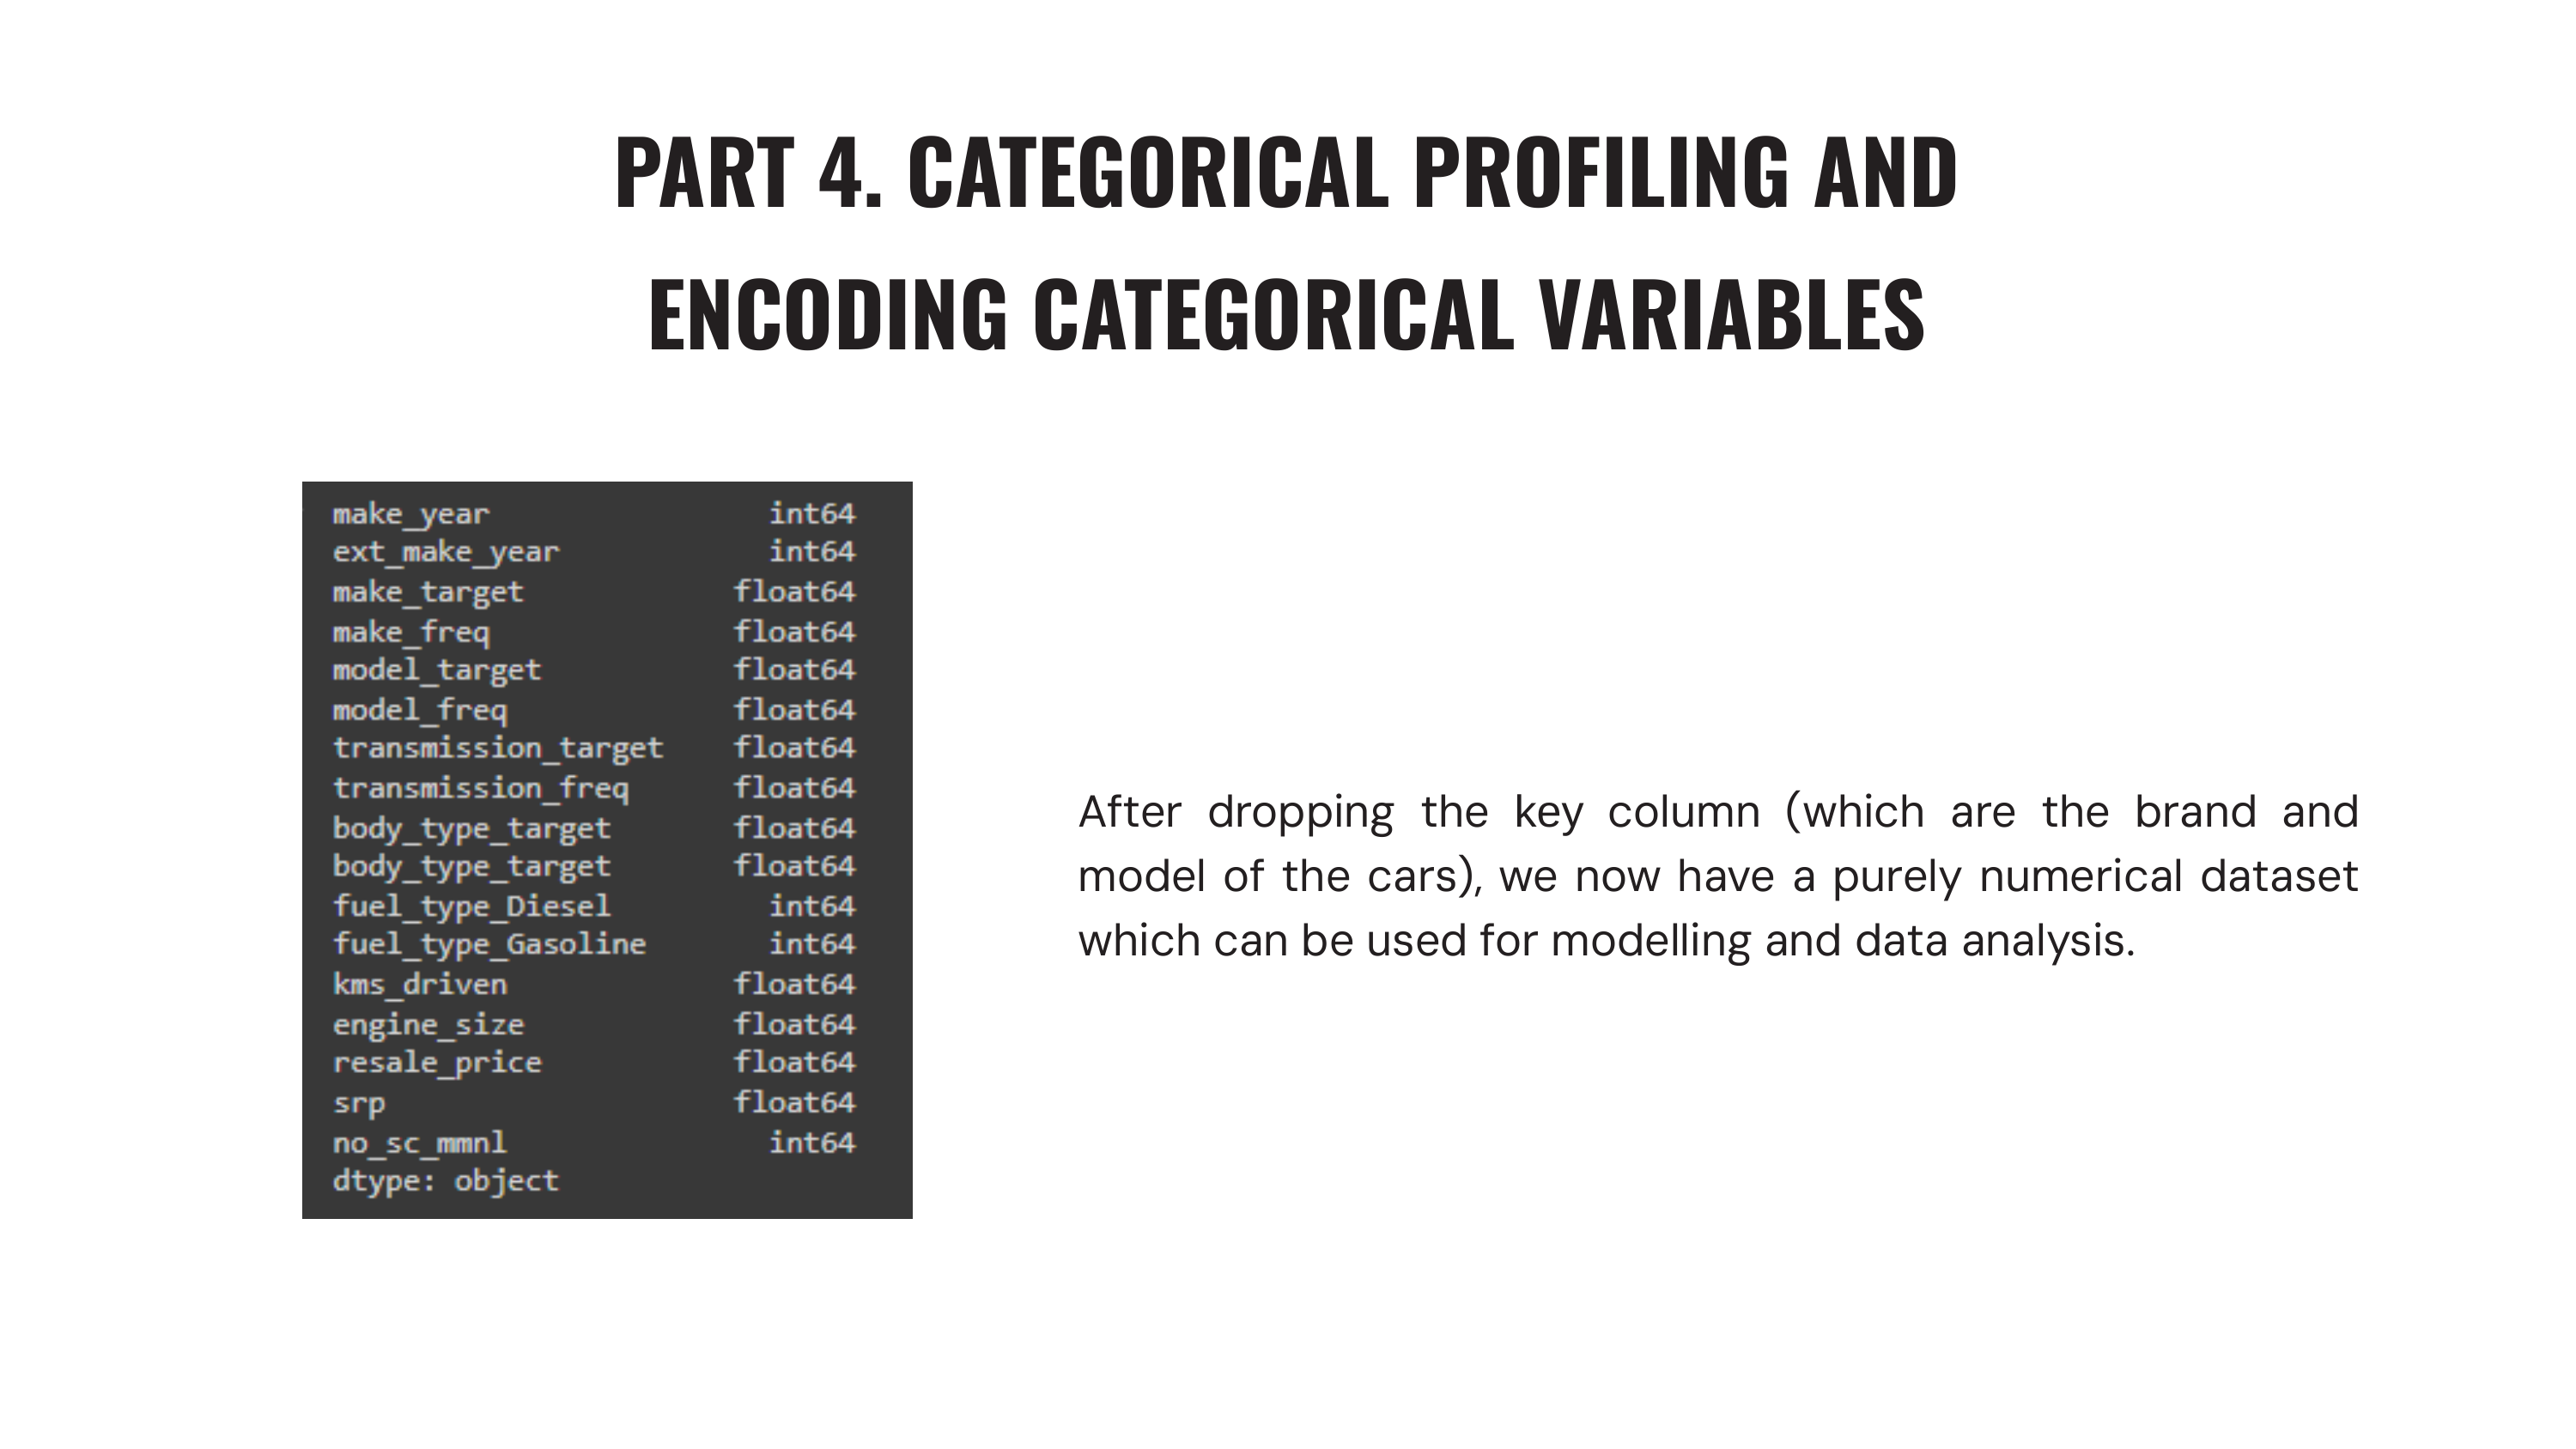

PART 4. CATEGORICAL PROFILING AND ENCODING CATEGORICAL VARIABLES

After dropping the key column (which are the brand and model of the cars), we now have a purely numerical dataset which can be used for modelling and data analysis.